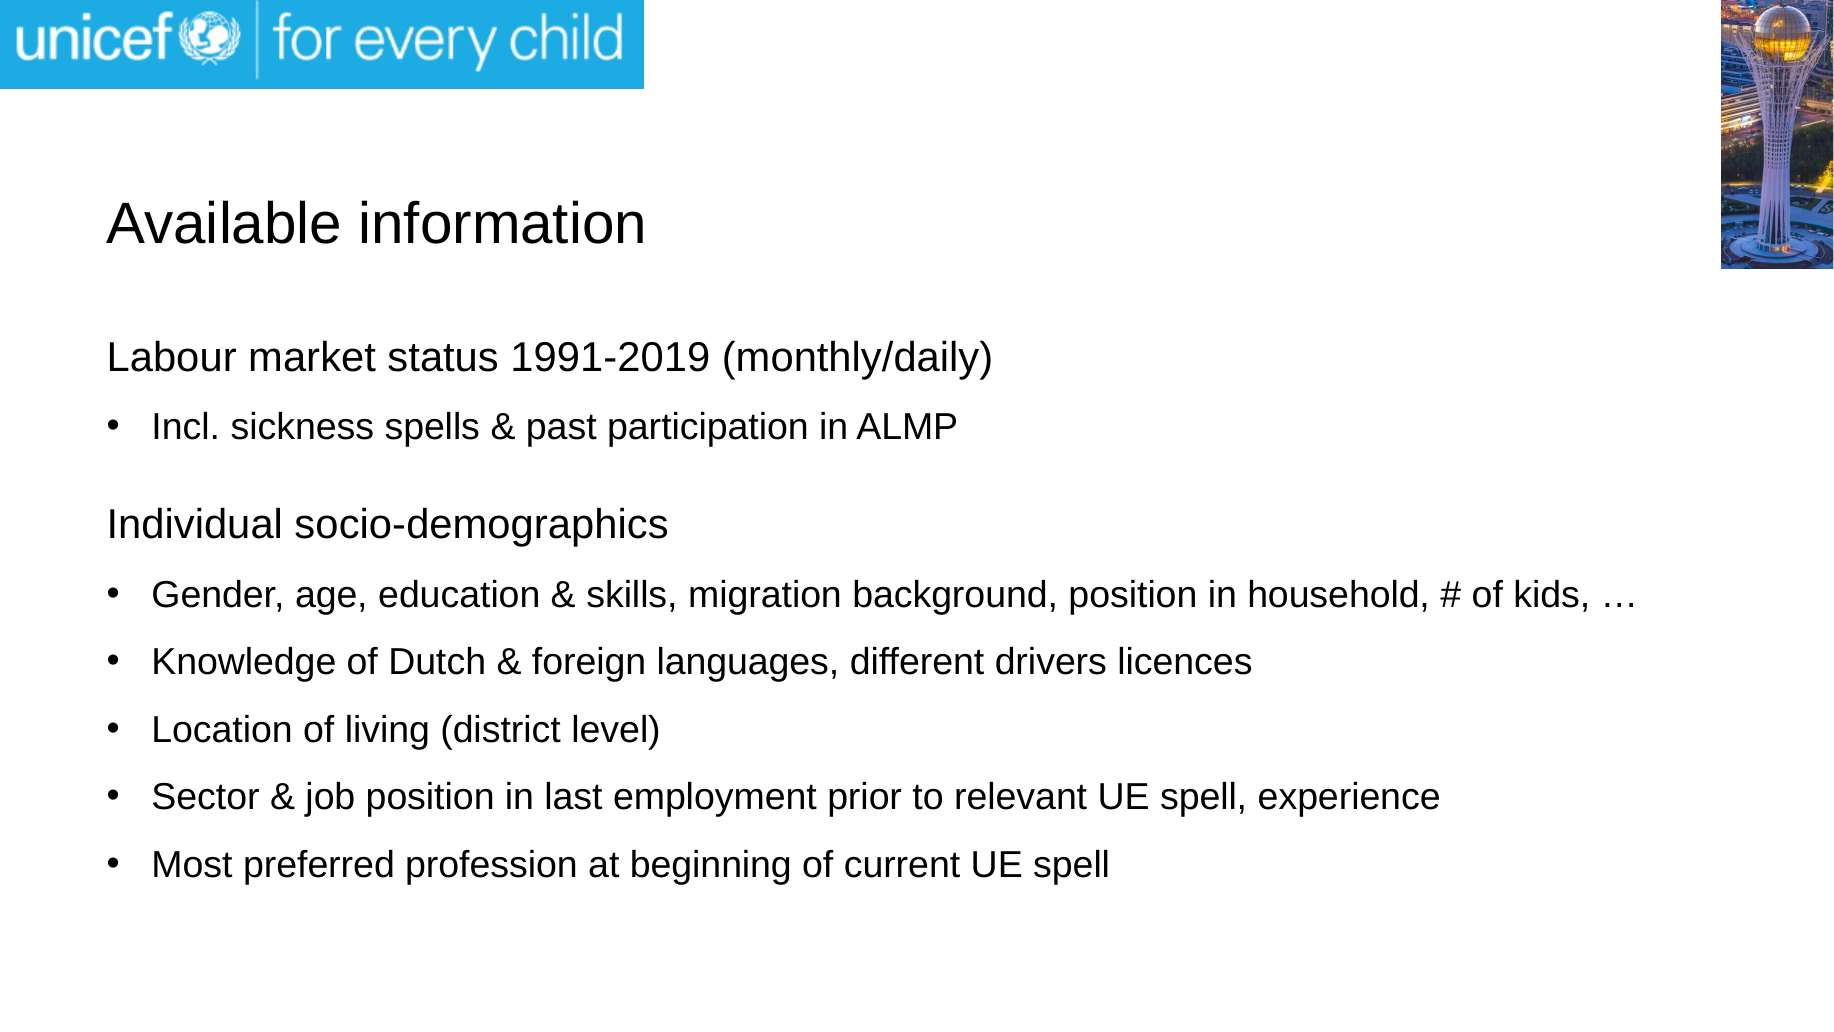

# Available information
Labour market status 1991-2019 (monthly/daily)
Incl. sickness spells & past participation in ALMP
Individual socio-demographics
Gender, age, education & skills, migration background, position in household, # of kids, …
Knowledge of Dutch & foreign languages, different drivers licences
Location of living (district level)
Sector & job position in last employment prior to relevant UE spell, experience
Most preferred profession at beginning of current UE spell